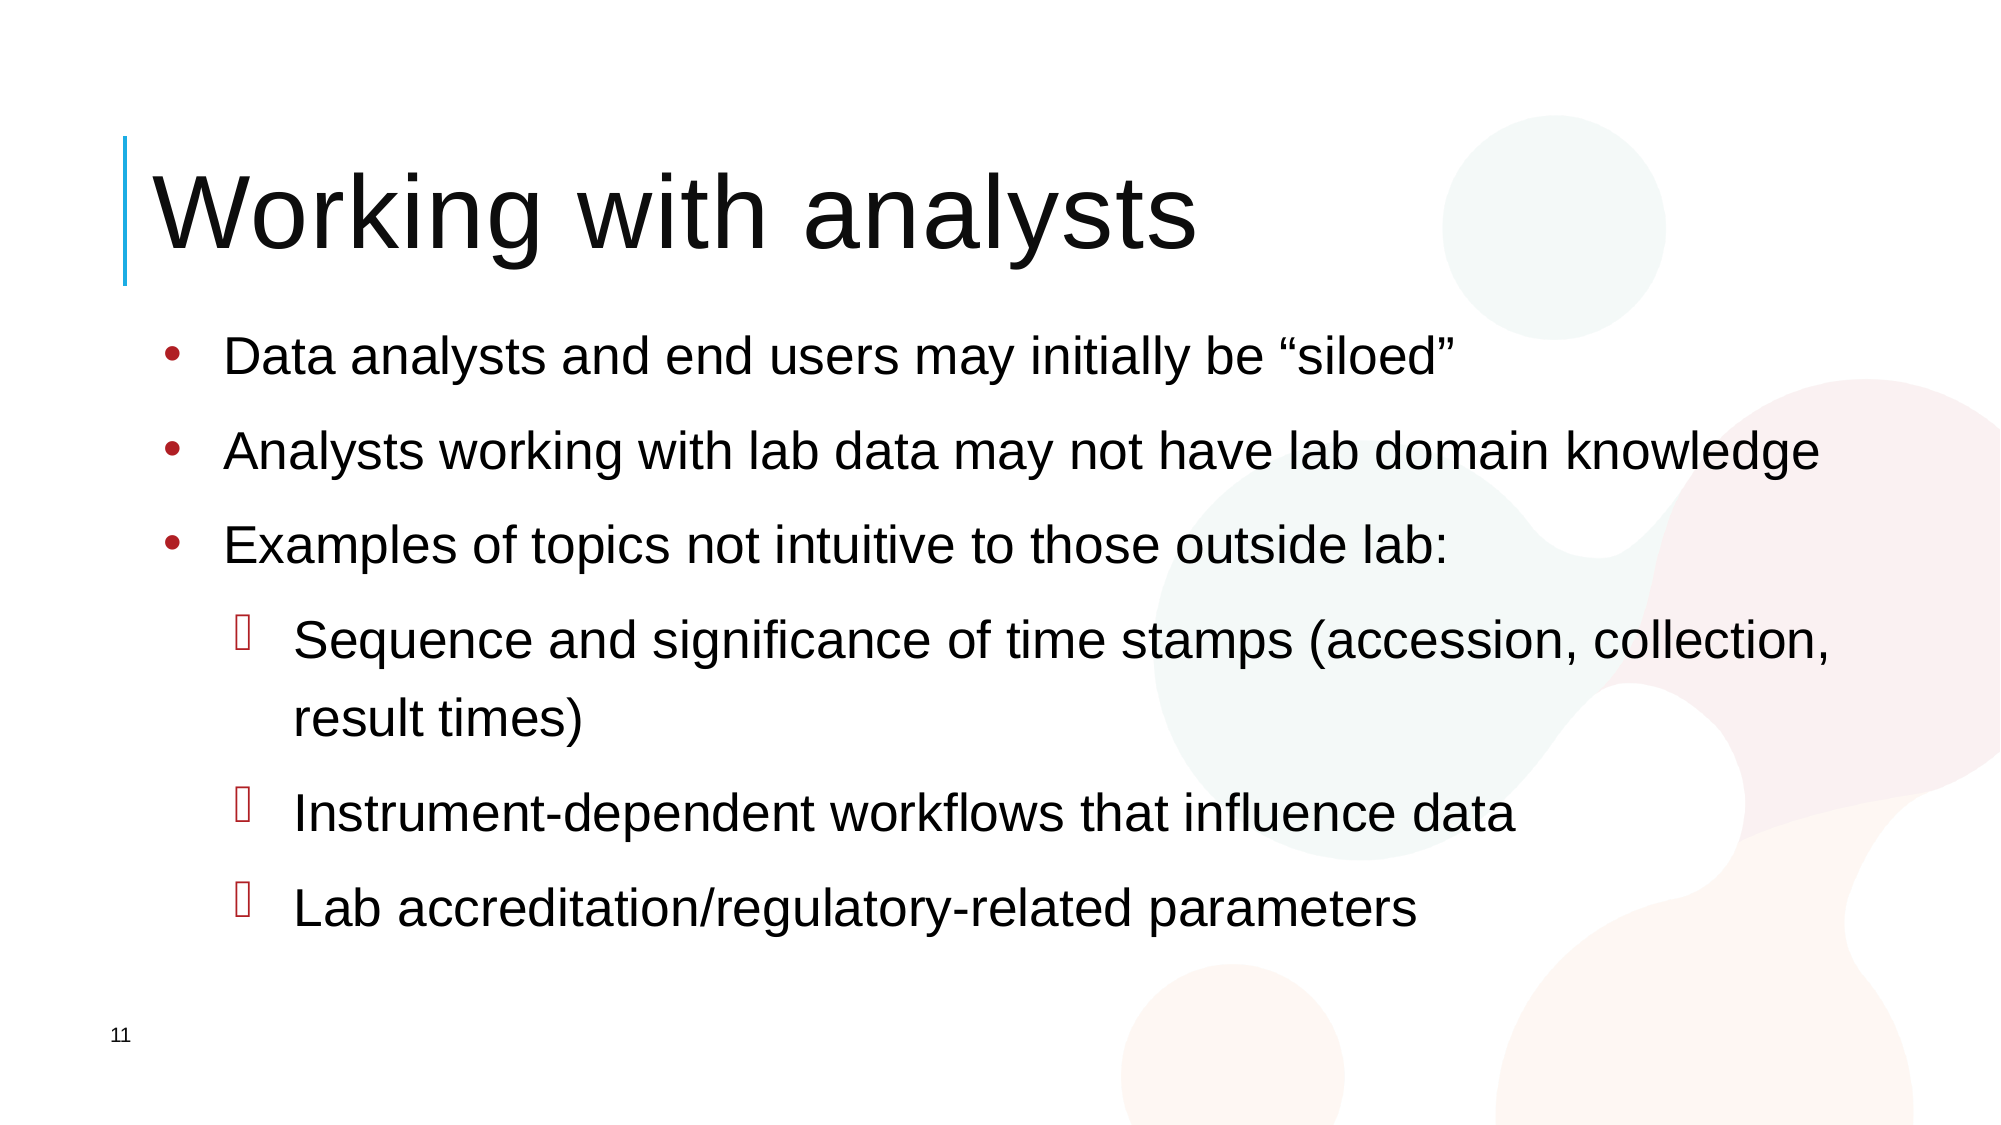

# Working with analysts
Data analysts and end users may initially be “siloed”
Analysts working with lab data may not have lab domain knowledge
Examples of topics not intuitive to those outside lab:
Sequence and significance of time stamps (accession, collection, result times)
Instrument-dependent workflows that influence data
Lab accreditation/regulatory-related parameters
11